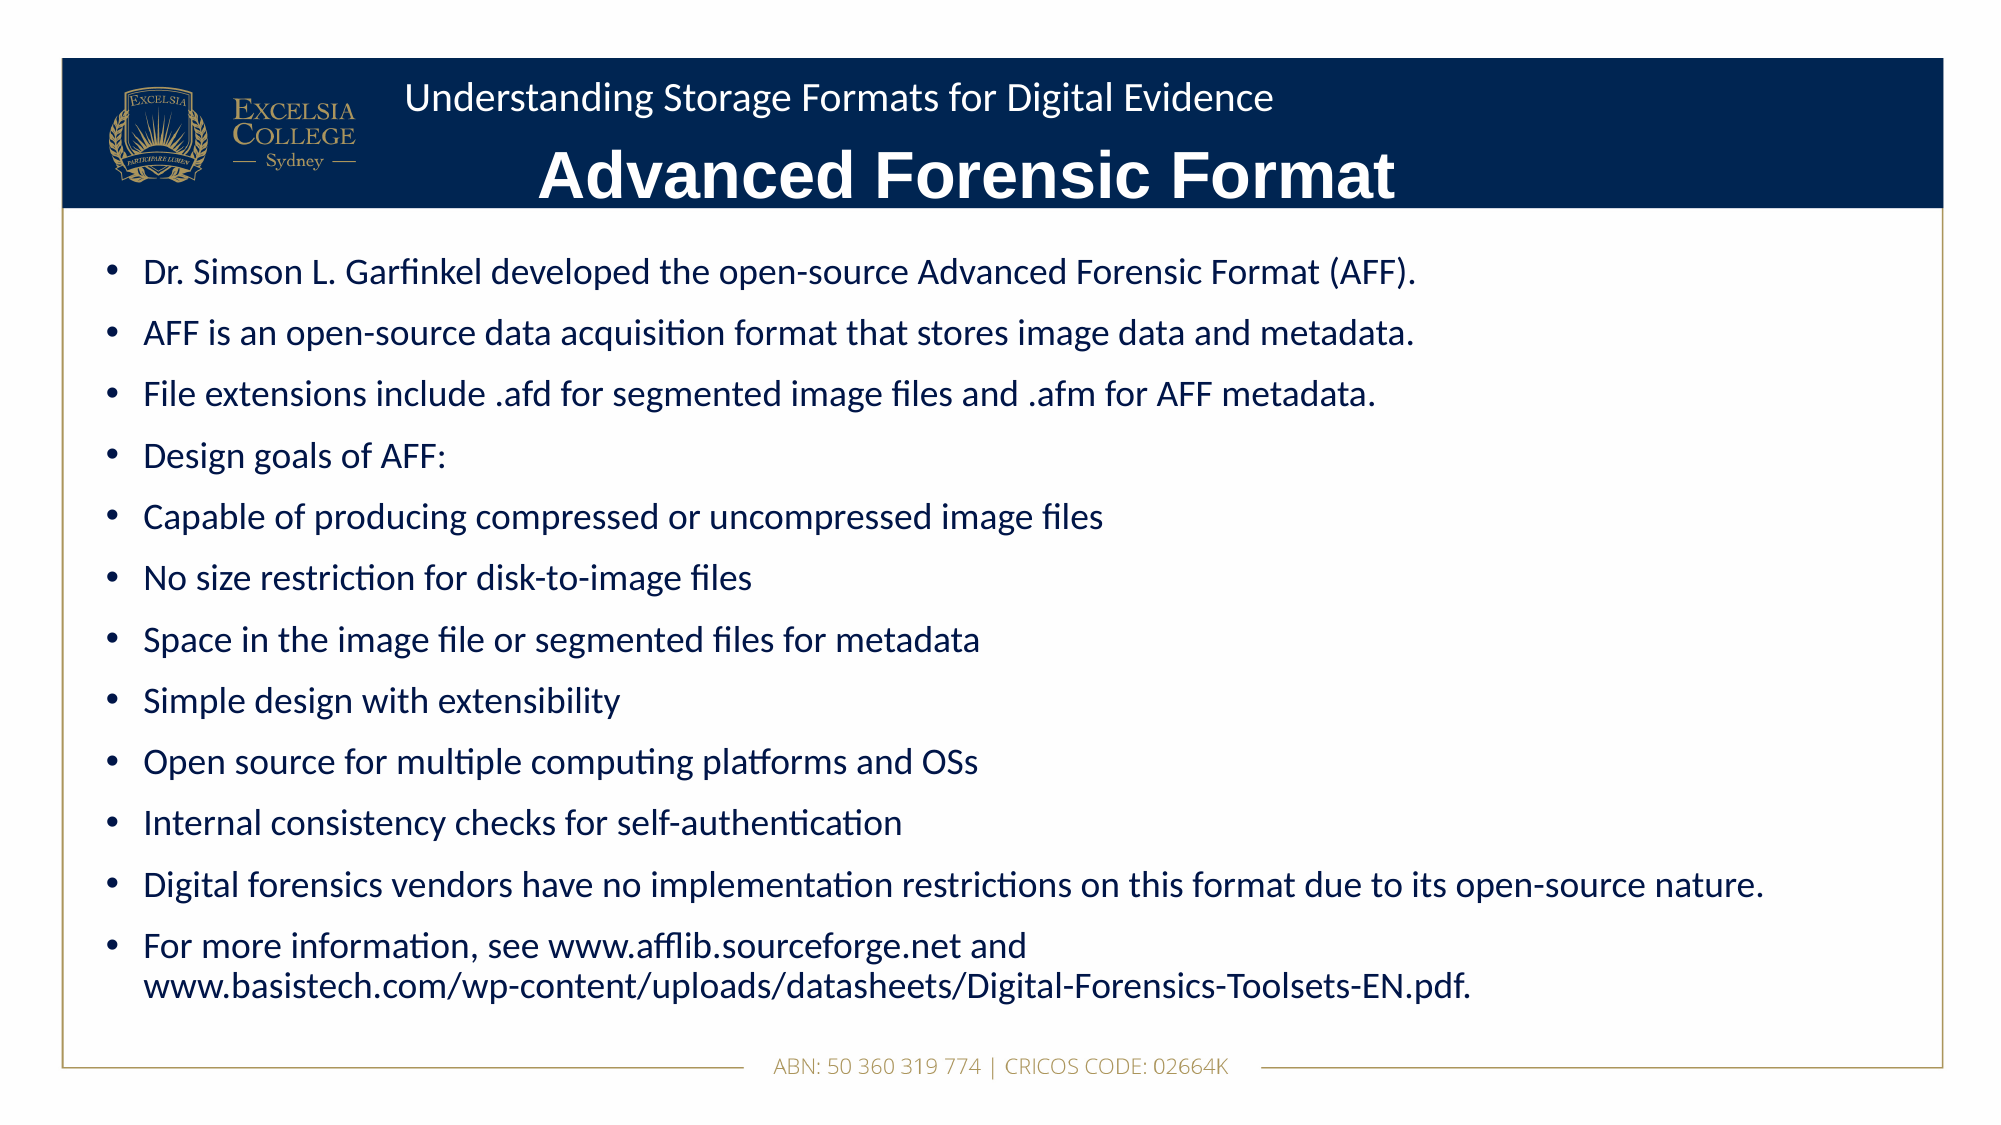

# Understanding Storage Formats for Digital Evidence
Advanced Forensic Format
Dr. Simson L. Garfinkel developed the open-source Advanced Forensic Format (AFF).
AFF is an open-source data acquisition format that stores image data and metadata.
File extensions include .afd for segmented image files and .afm for AFF metadata.
Design goals of AFF:
Capable of producing compressed or uncompressed image files
No size restriction for disk-to-image files
Space in the image file or segmented files for metadata
Simple design with extensibility
Open source for multiple computing platforms and OSs
Internal consistency checks for self-authentication
Digital forensics vendors have no implementation restrictions on this format due to its open-source nature.
For more information, see www.afflib.sourceforge.net and www.basistech.com/wp-content/uploads/datasheets/Digital-Forensics-Toolsets-EN.pdf.